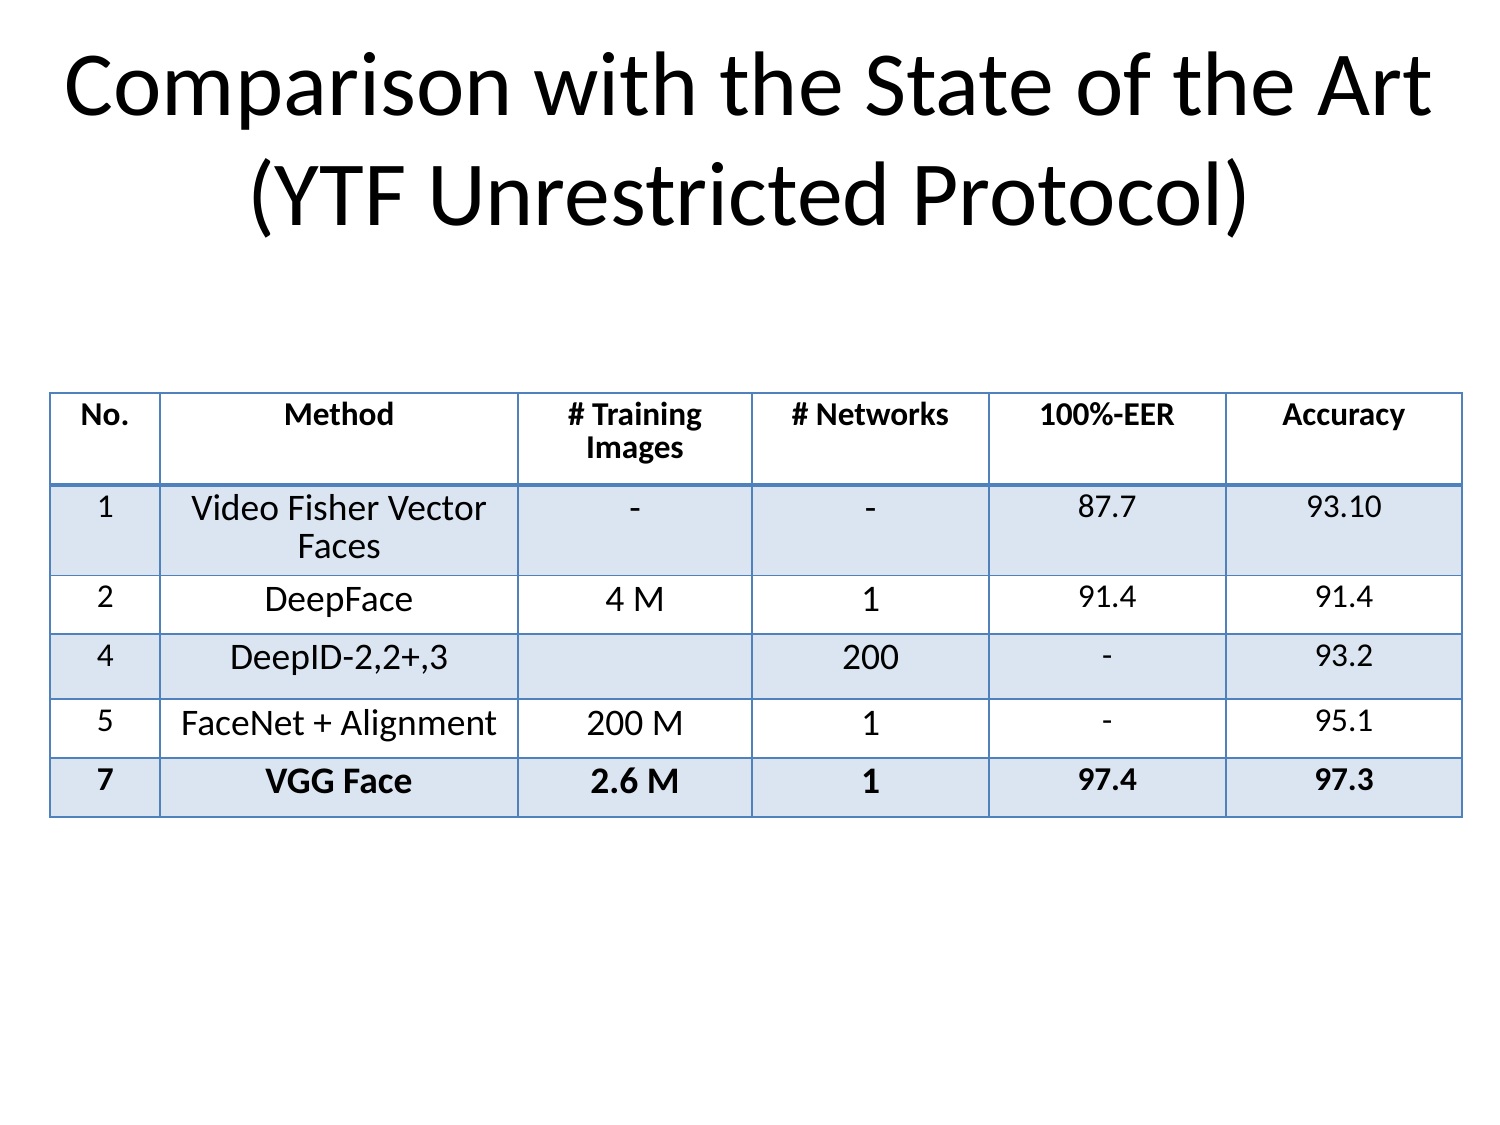

# Comparison with the State of the Art (YTF Unrestricted Protocol)
| No. | Method | # Training Images | # Networks | 100%-EER | Accuracy |
| --- | --- | --- | --- | --- | --- |
| 1 | Video Fisher Vector Faces | - | - | 87.7 | 93.10 |
| 2 | DeepFace | 4 M | 1 | 91.4 | 91.4 |
| 4 | DeepID-2,2+,3 |  | 200 | - | 93.2 |
| 5 | FaceNet + Alignment | 200 M | 1 | - | 95.1 |
| 7 | VGG Face | 2.6 M | 1 | 97.4 | 97.3 |